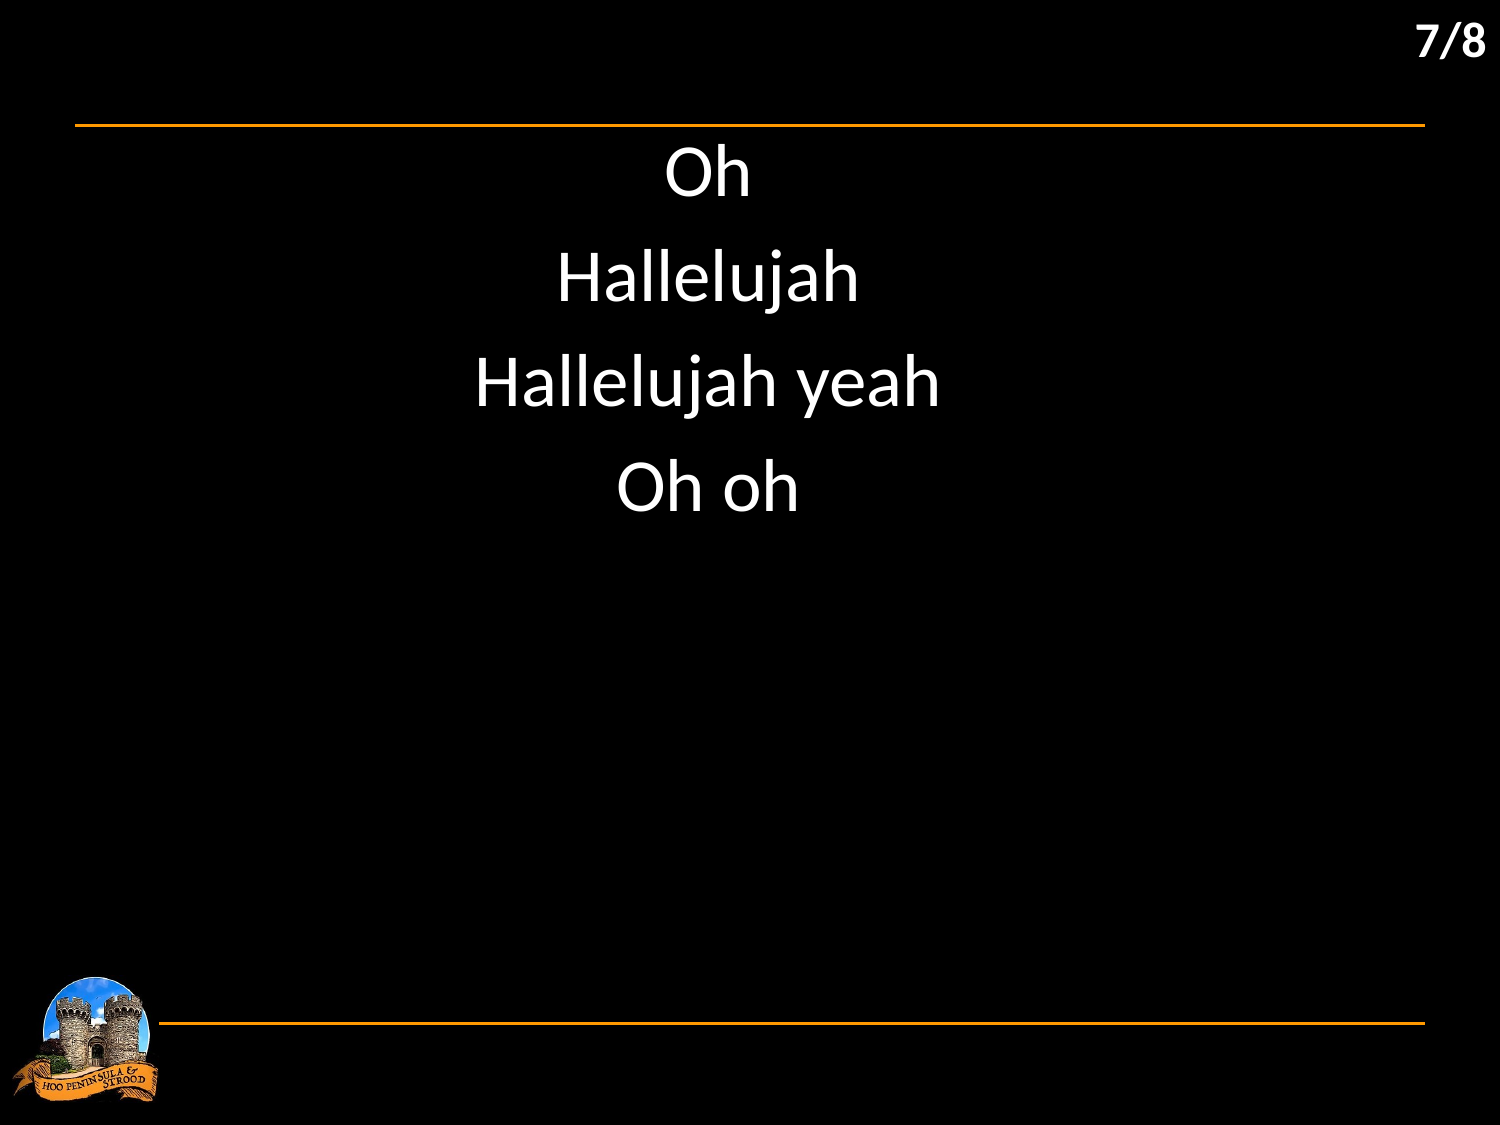

7/8
Oh
Hallelujah
Hallelujah yeah
Oh oh